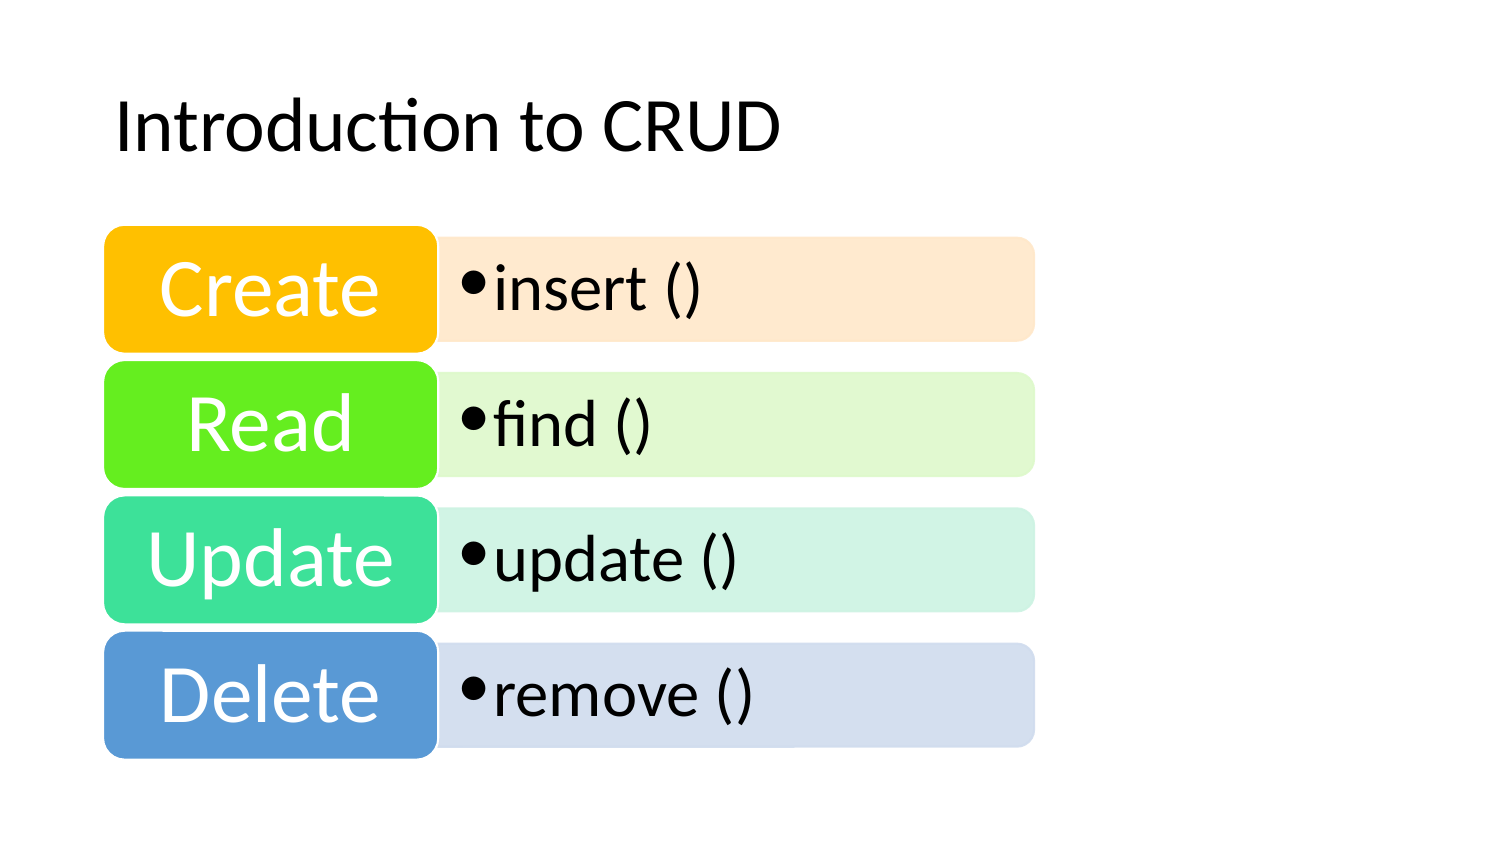

# Introduction to CRUD

Create
insert ()

Read
find ()

Update
update ()

Delete
remove ()